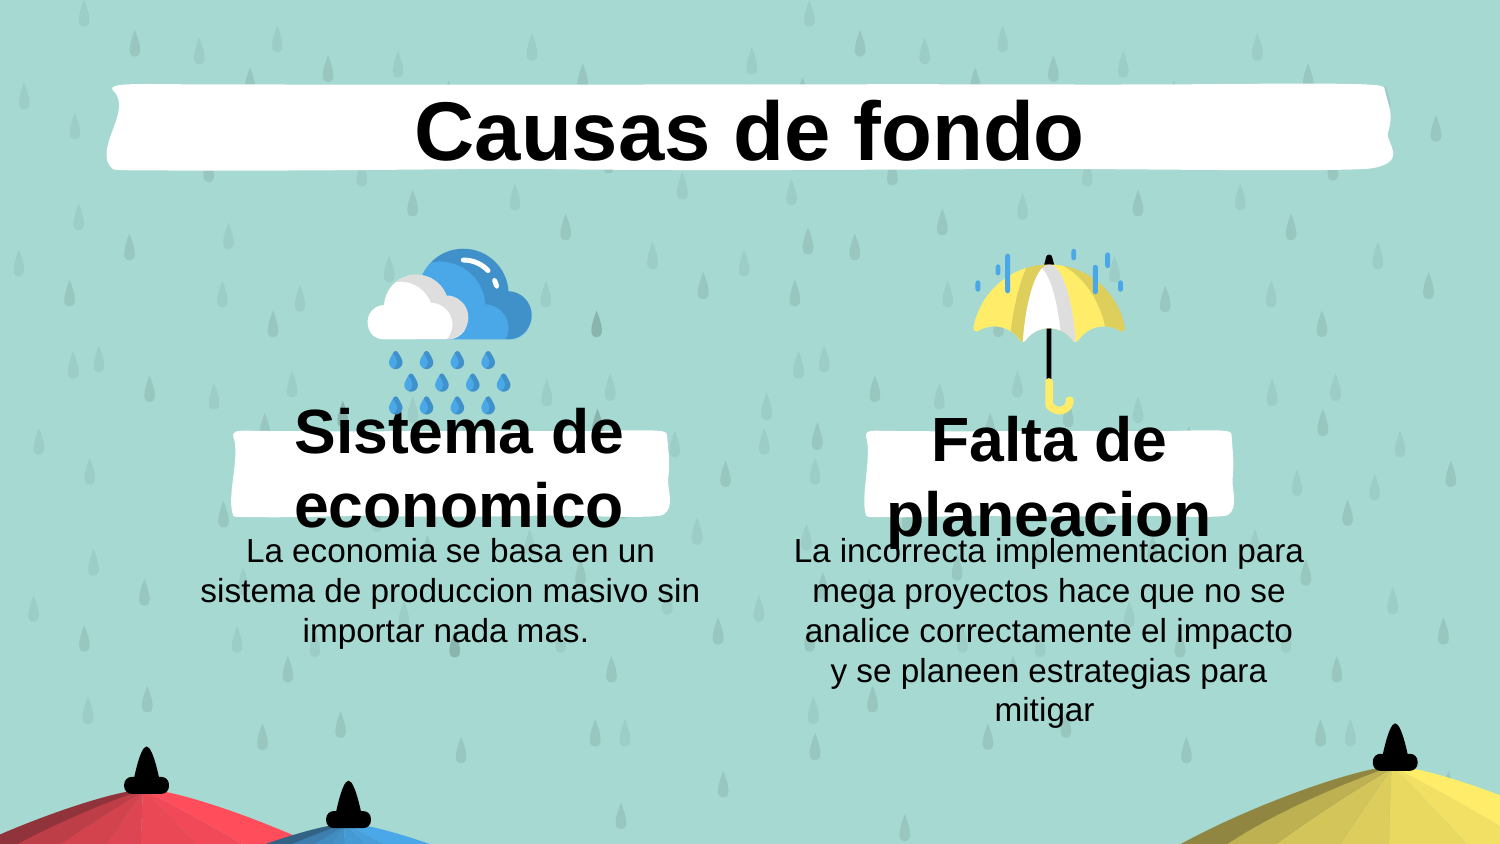

Causas de fondo

# Sistema de economico

Falta de planeacion
La economia se basa en un sistema de produccion masivo sin importar nada mas.
La incorrecta implementacion para mega proyectos hace que no se analice correctamente el impacto y se planeen estrategias para mitigar